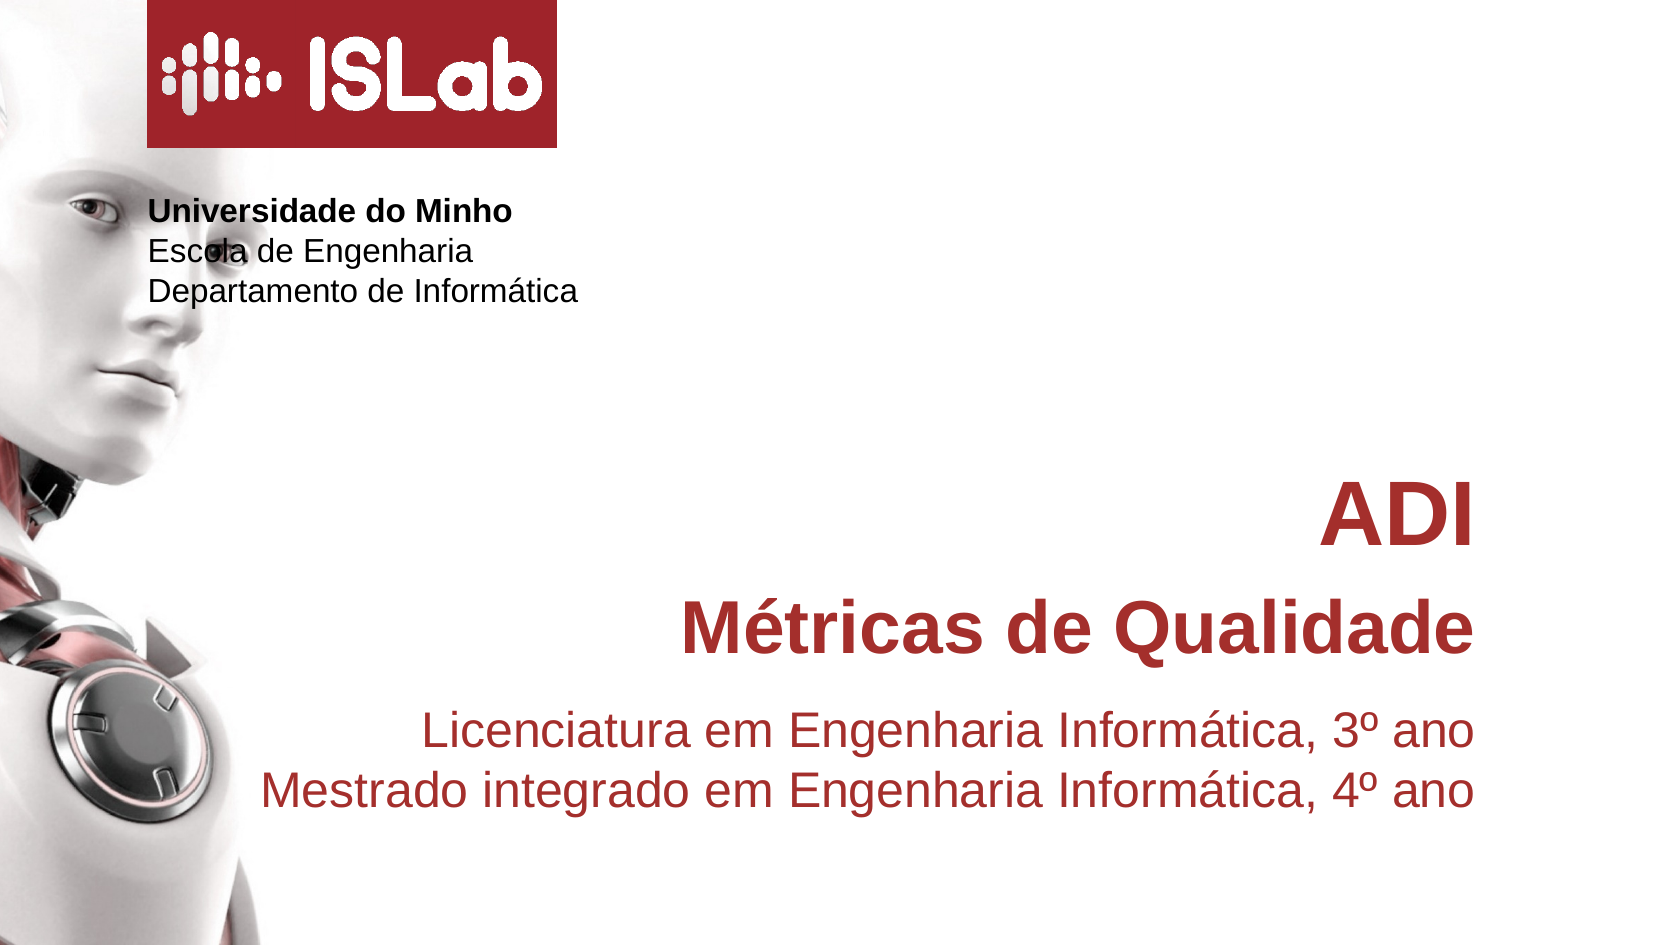

ADI
Métricas de Qualidade
# Licenciatura em Engenharia Informática, 3º ano Mestrado integrado em Engenharia Informática, 4º ano